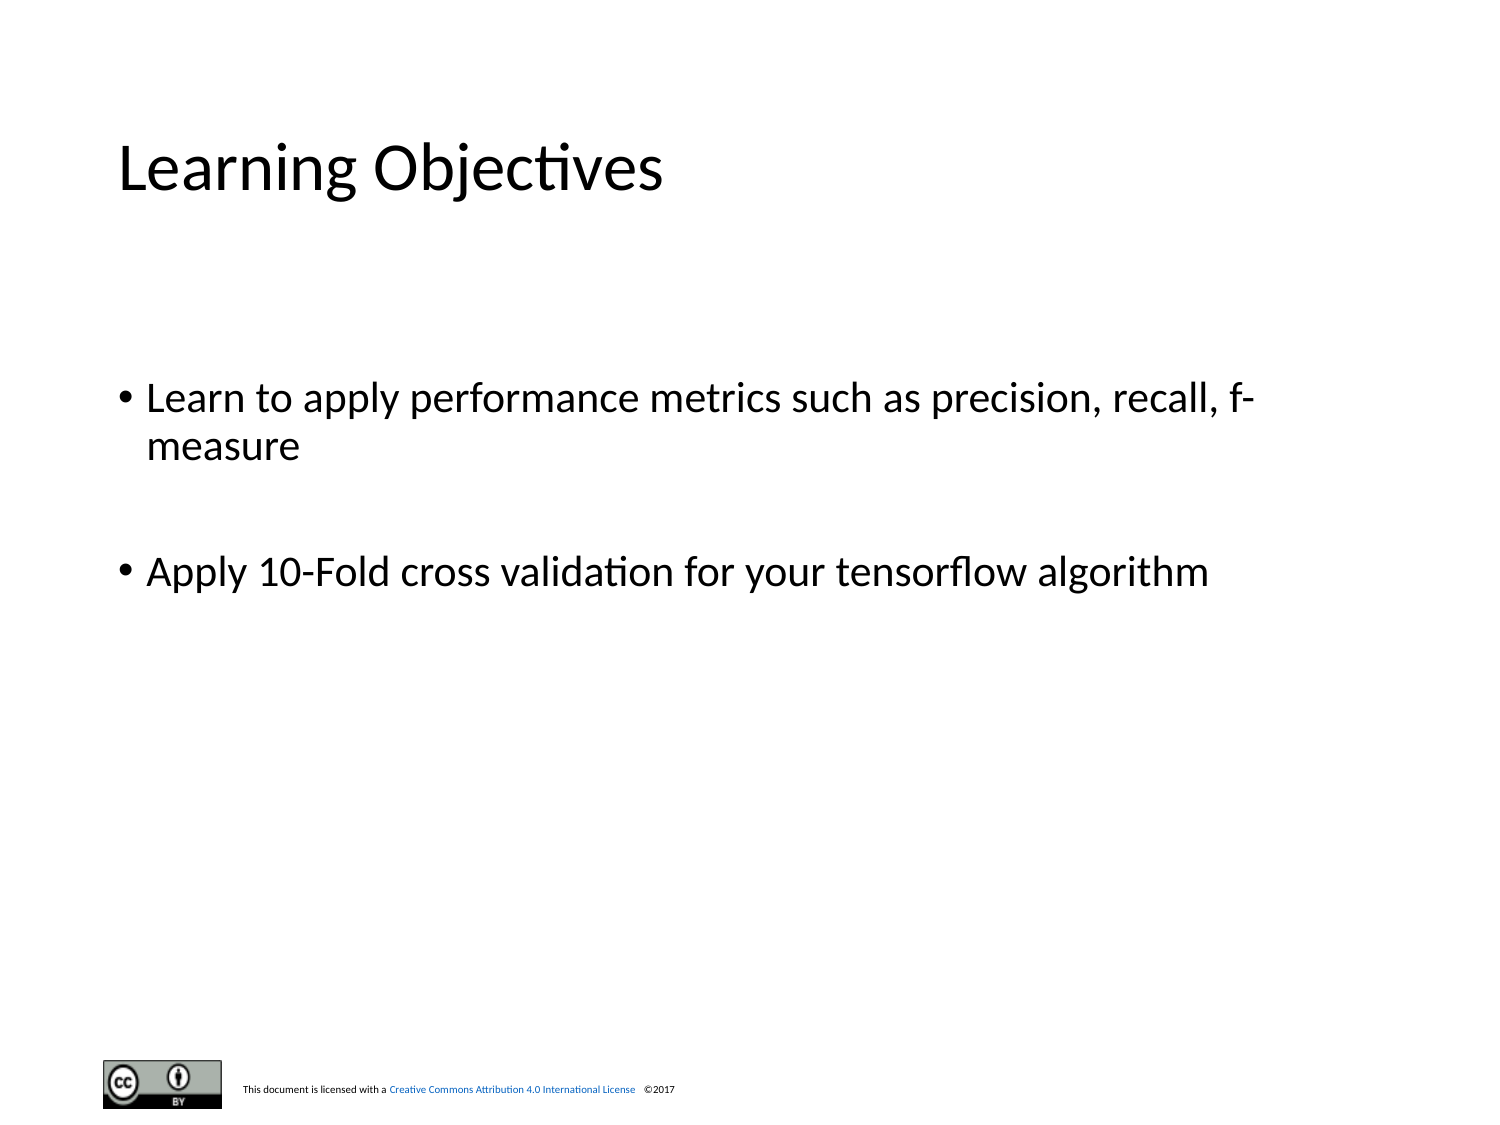

# Learning Objectives

Learn to apply performance metrics such as precision, recall, f-measure

Apply 10-Fold cross validation for your tensorflow algorithm